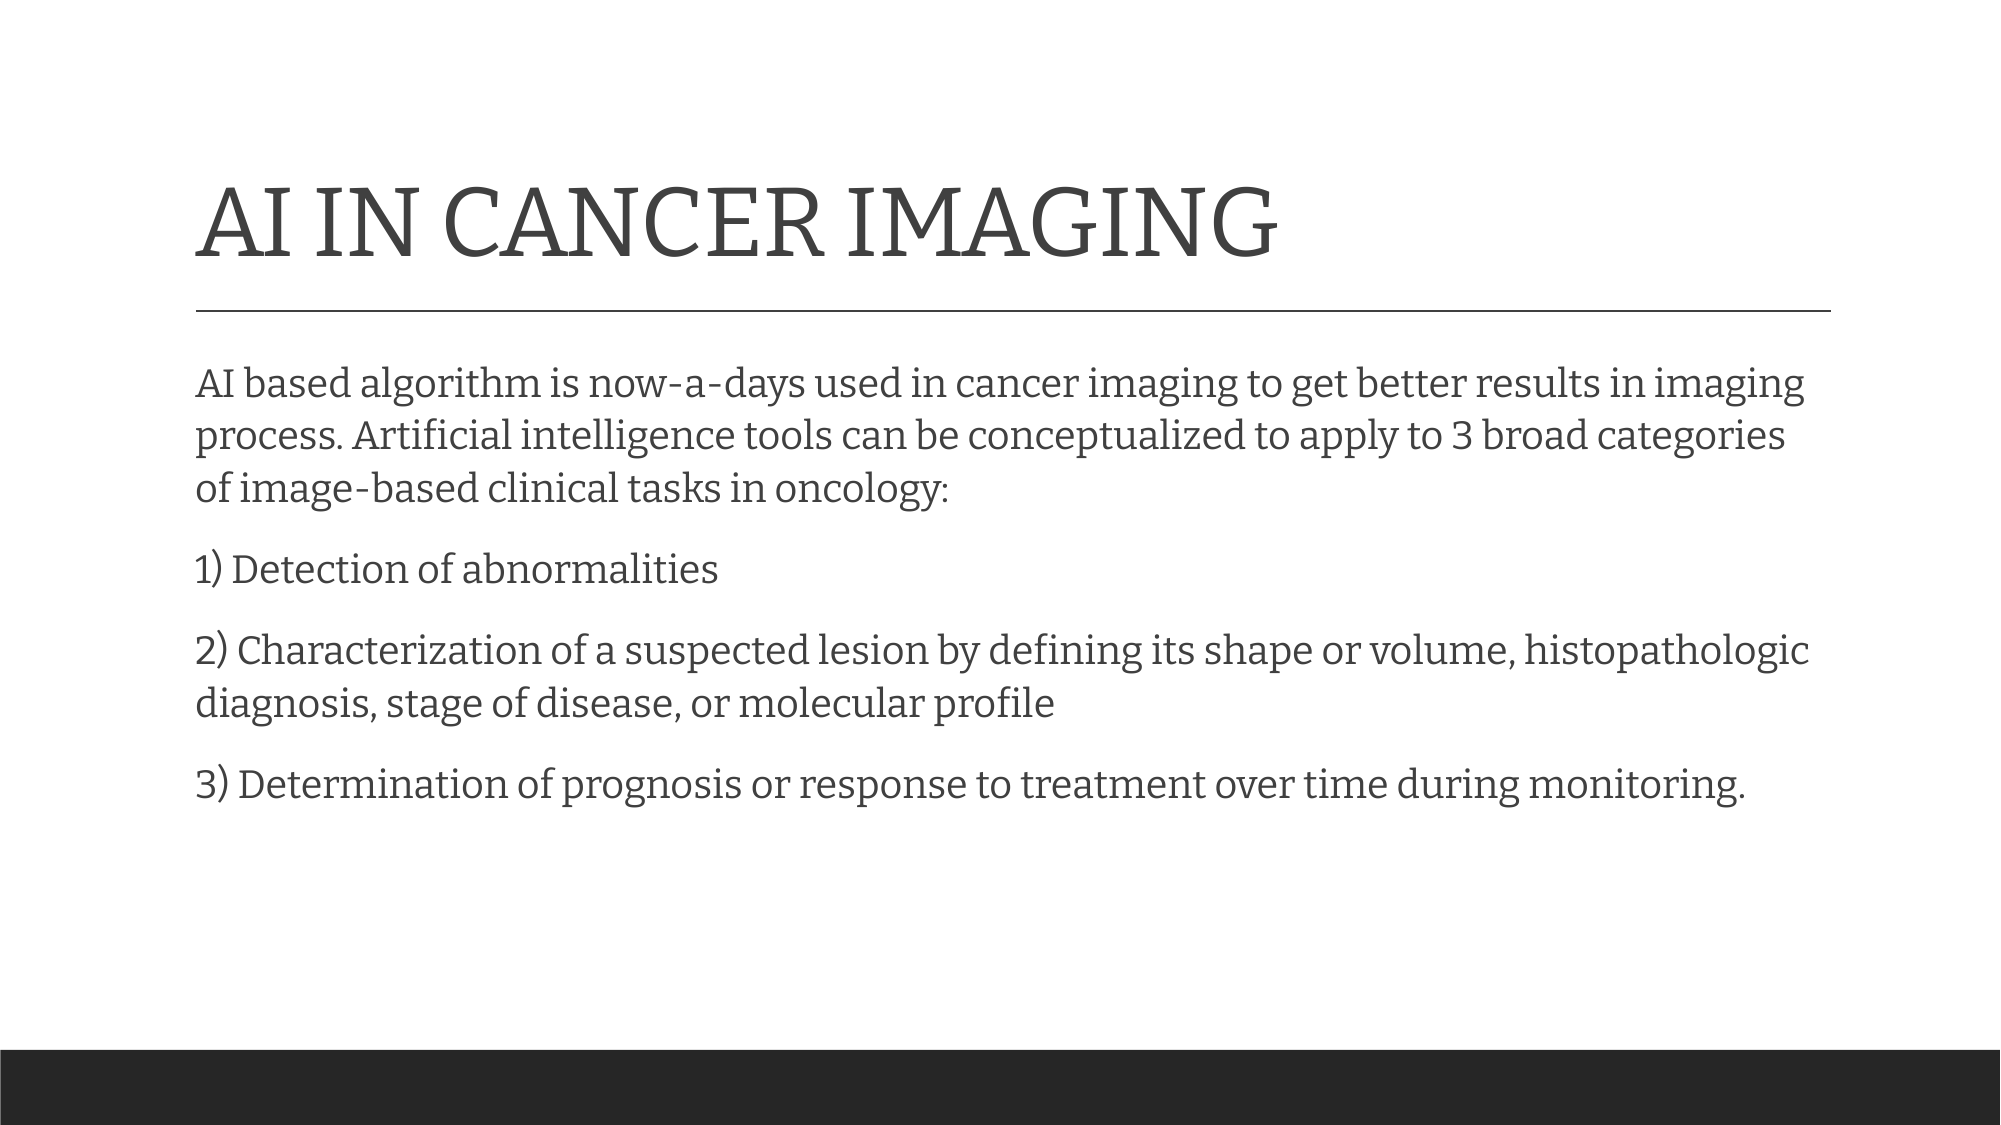

# AI IN CANCER IMAGING
AI based algorithm is now-a-days used in cancer imaging to get better results in imaging process. Artificial intelligence tools can be conceptualized to apply to 3 broad categories of image-based clinical tasks in oncology:
1) Detection of abnormalities
2) Characterization of a suspected lesion by defining its shape or volume, histopathologic diagnosis, stage of disease, or molecular profile
3) Determination of prognosis or response to treatment over time during monitoring.